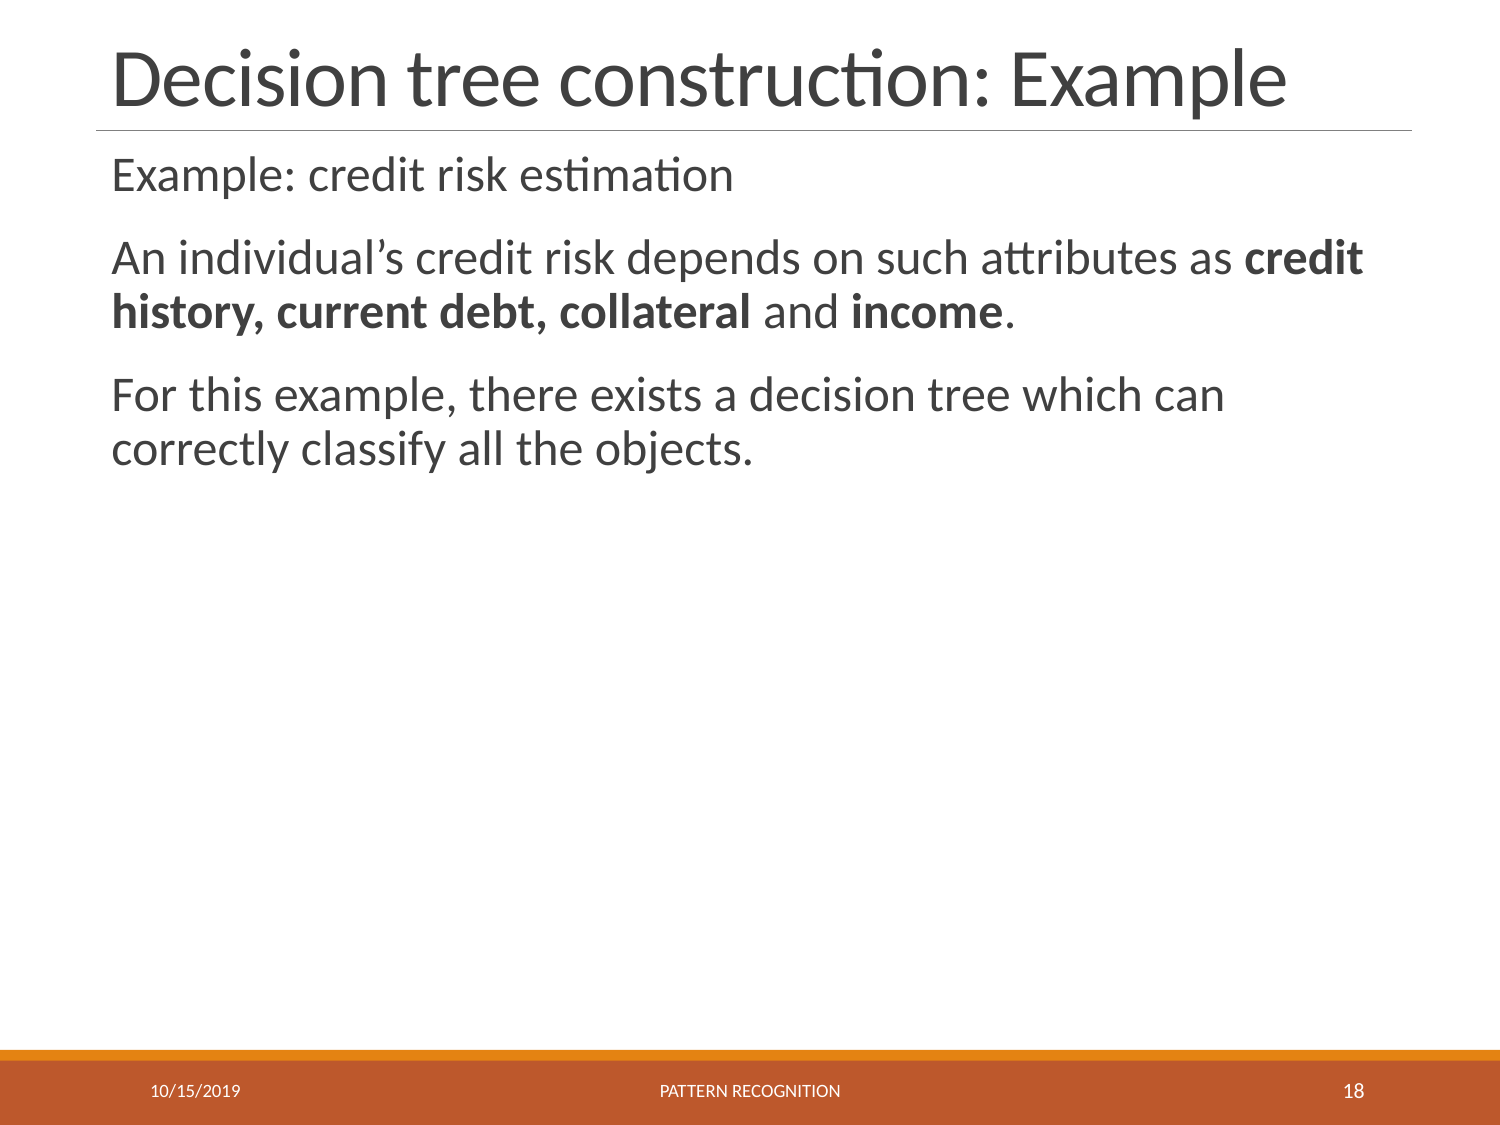

# Decision tree construction: Example
Example: credit risk estimation
An individual’s credit risk depends on such attributes as credit history, current debt, collateral and income.
For this example, there exists a decision tree which can correctly classify all the objects.
10/15/2019
Pattern recognition
18